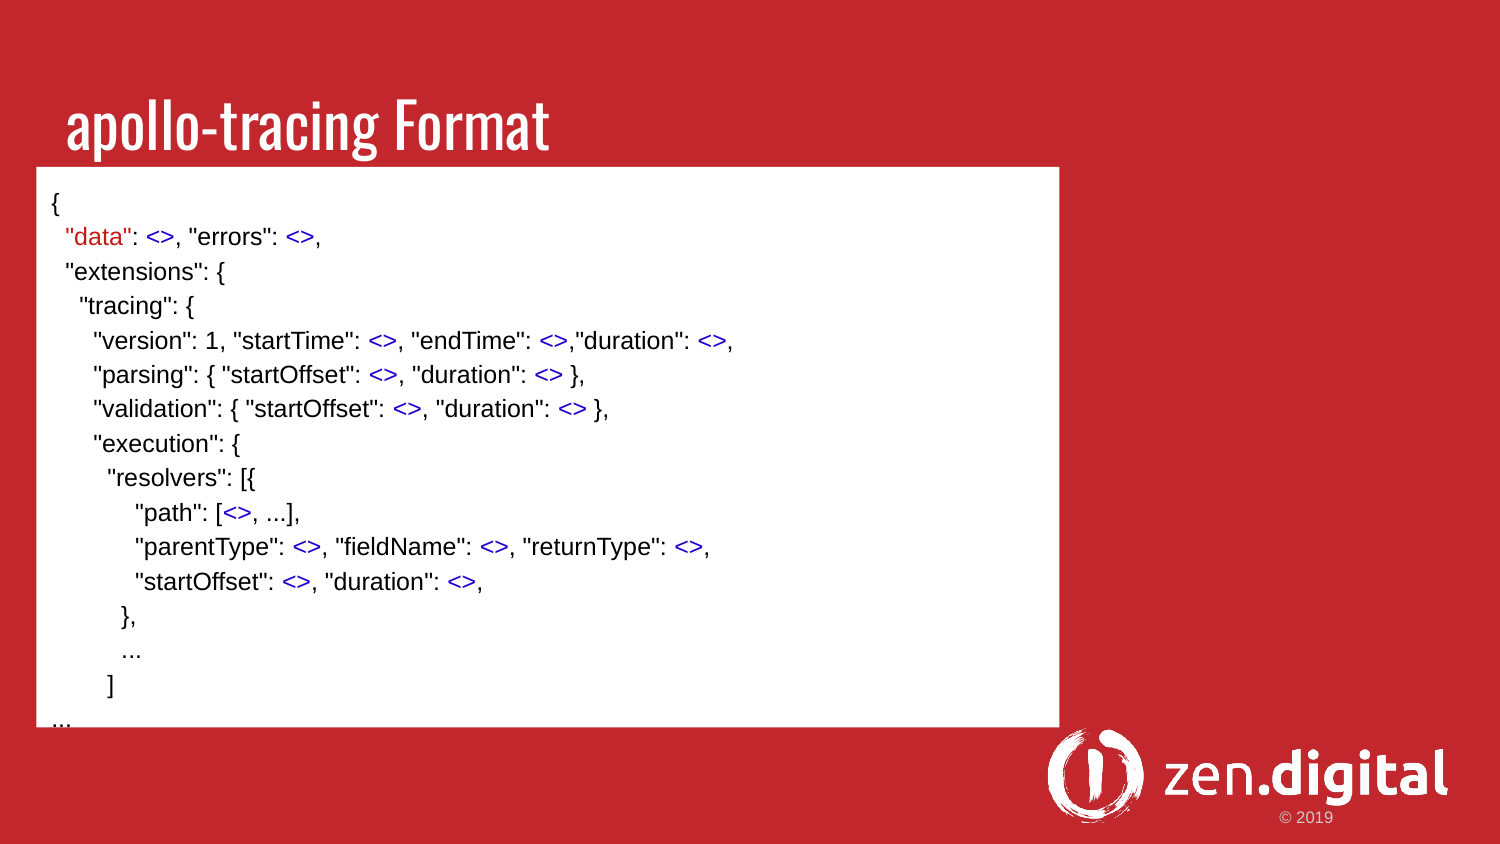

# apollo-tracing Format
{
  "data": <>, "errors": <>,
  "extensions": {
    "tracing": {
      "version": 1, "startTime": <>, "endTime": <>,"duration": <>,
      "parsing": { "startOffset": <>, "duration": <> },
      "validation": { "startOffset": <>, "duration": <> },
      "execution": {
        "resolvers": [{
            "path": [<>, ...],
            "parentType": <>, "fieldName": <>, "returnType": <>,
            "startOffset": <>, "duration": <>,
          },
          ...
        ]
...